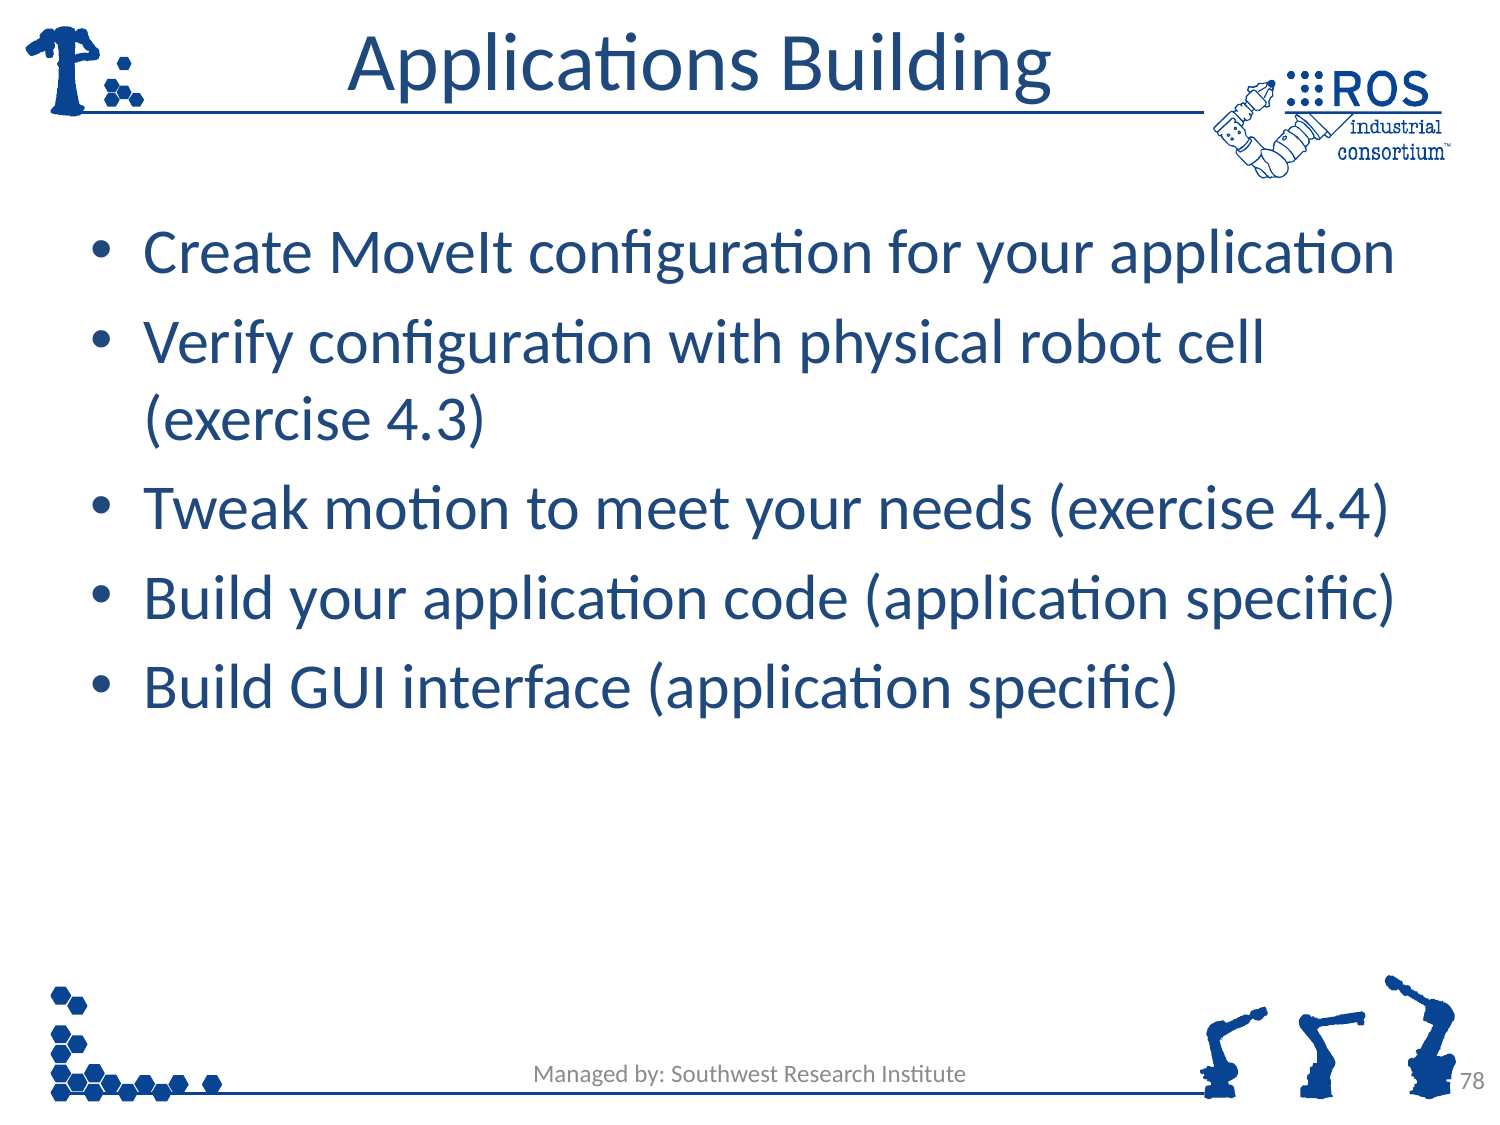

# Applications Building
Create MoveIt configuration for your application
Verify configuration with physical robot cell (exercise 4.3)
Tweak motion to meet your needs (exercise 4.4)
Build your application code (application specific)
Build GUI interface (application specific)

Managed by: Southwest Research Institute
78